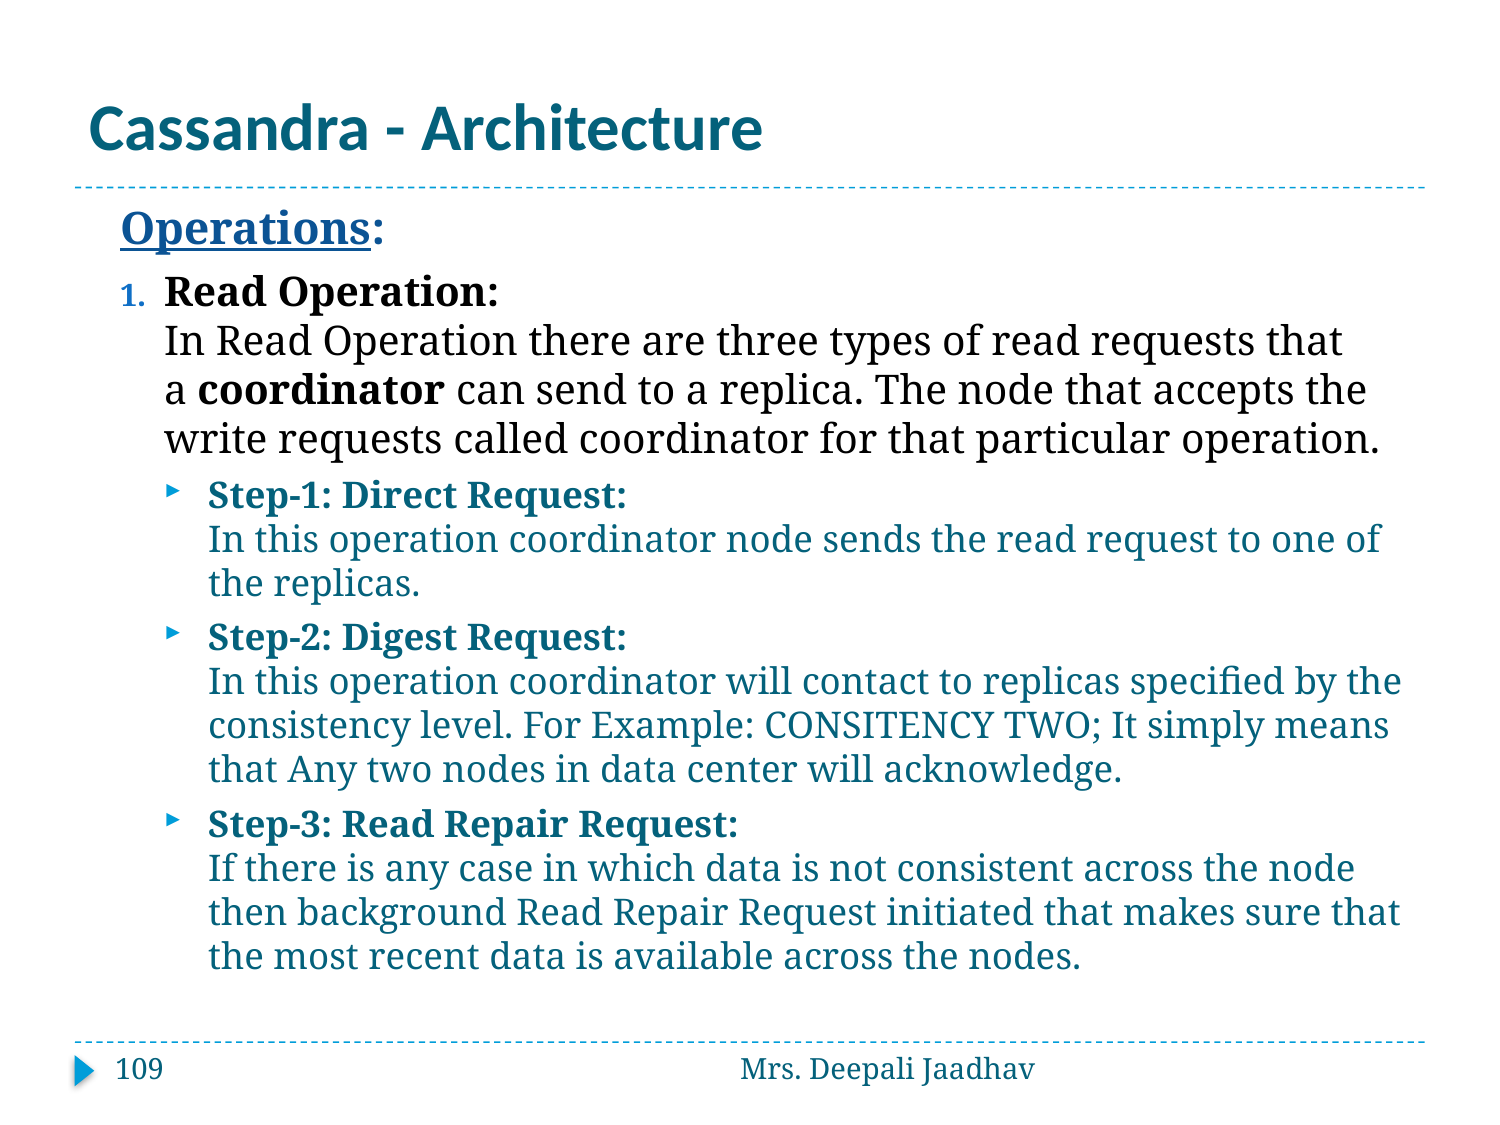

# Cassandra - Architecture
Operations:
Read Operation:
In Read Operation there are three types of read requests that a coordinator can send to a replica. The node that accepts the write requests called coordinator for that particular operation.
Step-1: Direct Request:
In this operation coordinator node sends the read request to one of the replicas.
Step-2: Digest Request:
In this operation coordinator will contact to replicas specified by the consistency level. For Example: CONSITENCY TWO; It simply means that Any two nodes in data center will acknowledge.
Step-3: Read Repair Request:
If there is any case in which data is not consistent across the node then background Read Repair Request initiated that makes sure that the most recent data is available across the nodes.

109
Mrs. Deepali Jaadhav